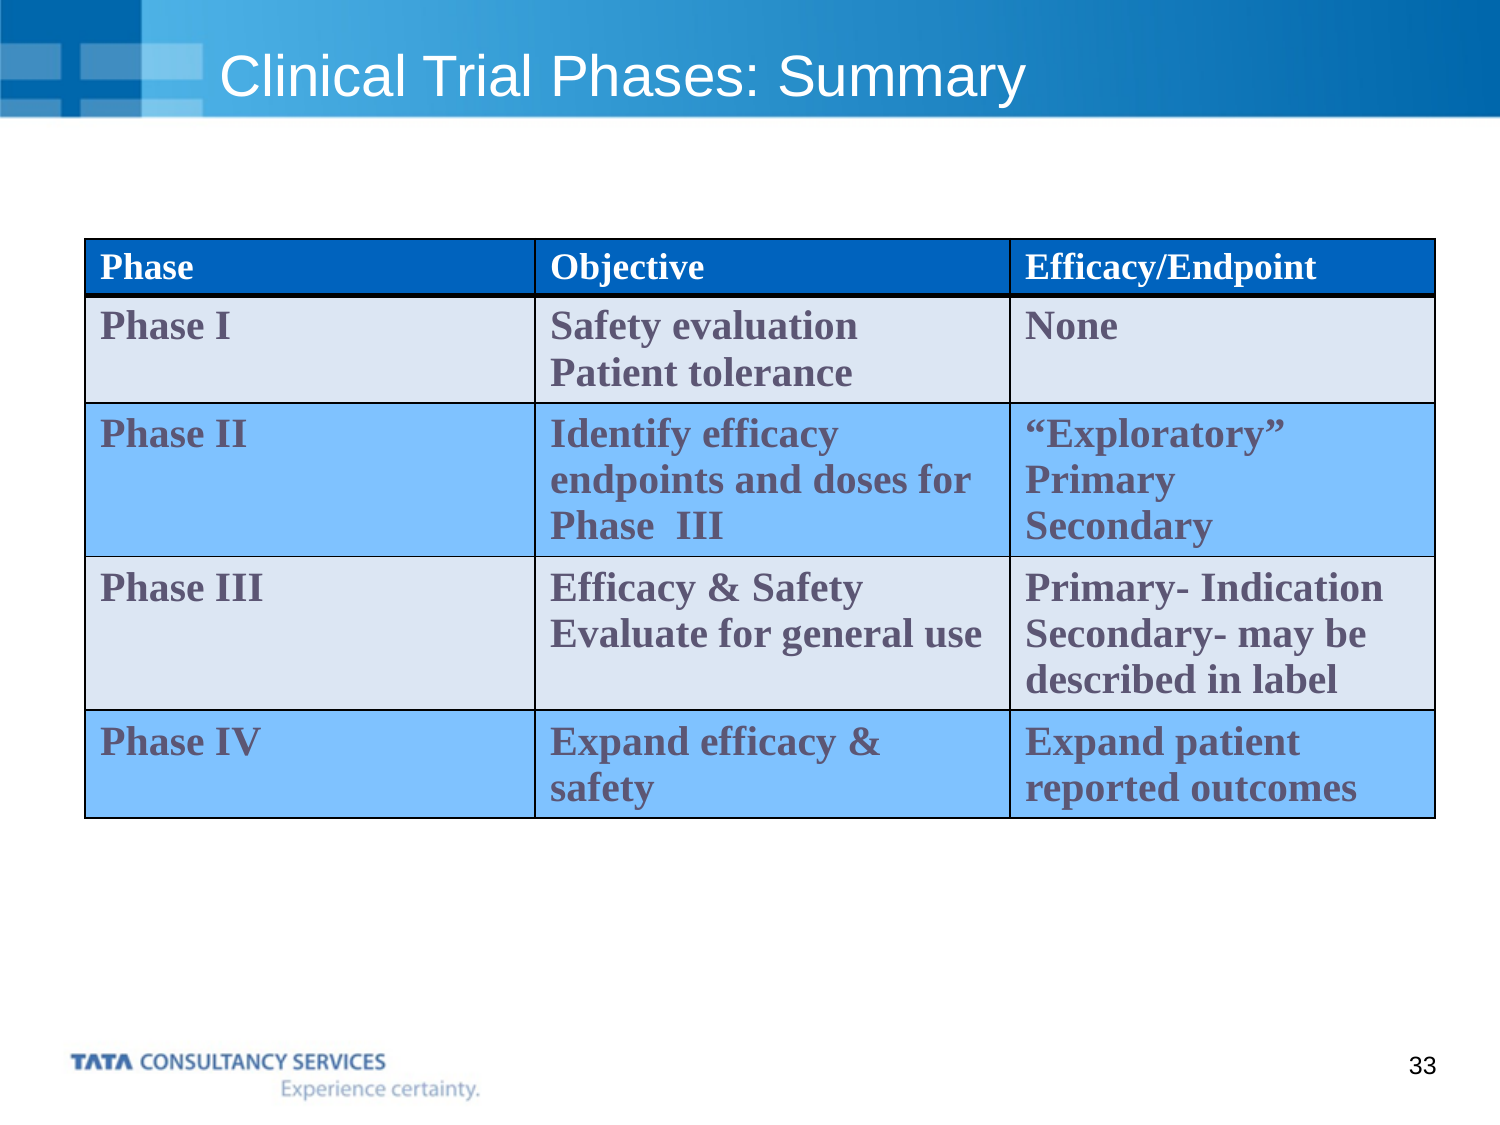

Clinical Trial Phases: Summary

| Phase | Objective | Efficacy/Endpoint |
| --- | --- | --- |
| Phase I | Safety evaluation Patient tolerance | None |
| Phase II | Identify efficacy endpoints and doses for Phase III | “Exploratory” Primary Secondary |
| Phase III | Efficacy & Safety Evaluate for general use | Primary- Indication Secondary- may be described in label |
| Phase IV | Expand efficacy & safety | Expand patient reported outcomes |